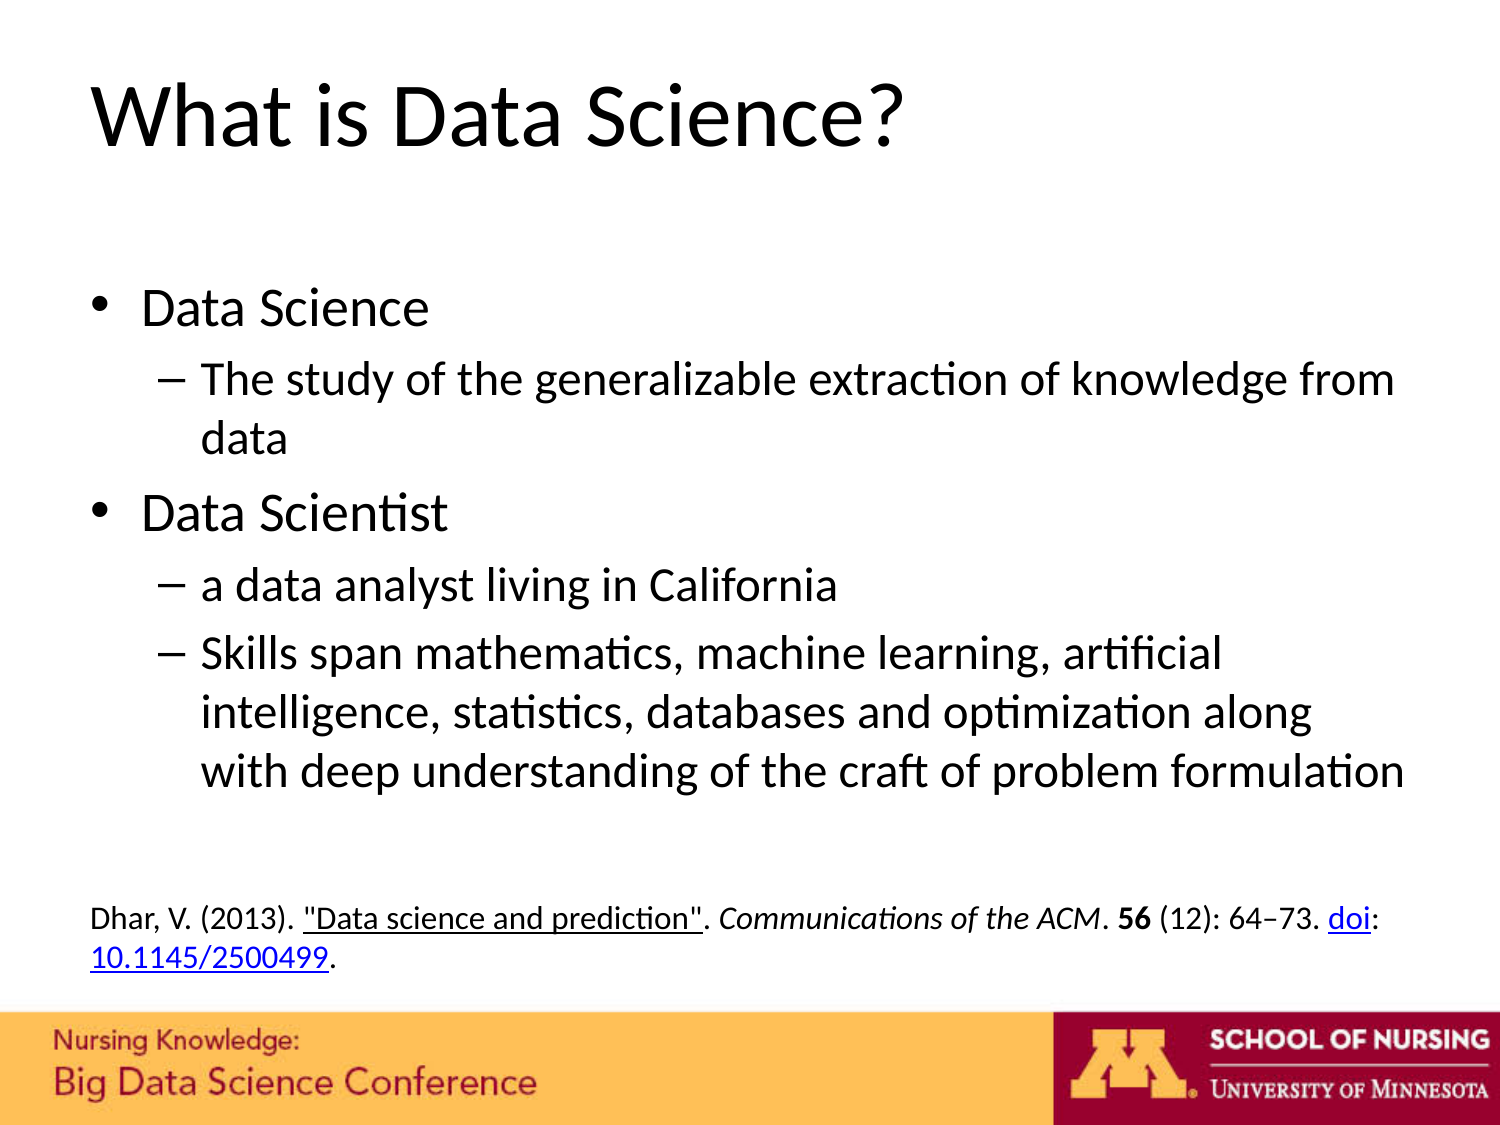

# What is Data Science?
Data Science
The study of the generalizable extraction of knowledge from data
Data Scientist
a data analyst living in California
Skills span mathematics, machine learning, artificial intelligence, statistics, databases and optimization along with deep understanding of the craft of problem formulation

Dhar, V. (2013). "Data science and prediction". Communications of the ACM. 56 (12): 64–73. doi:10.1145/2500499.